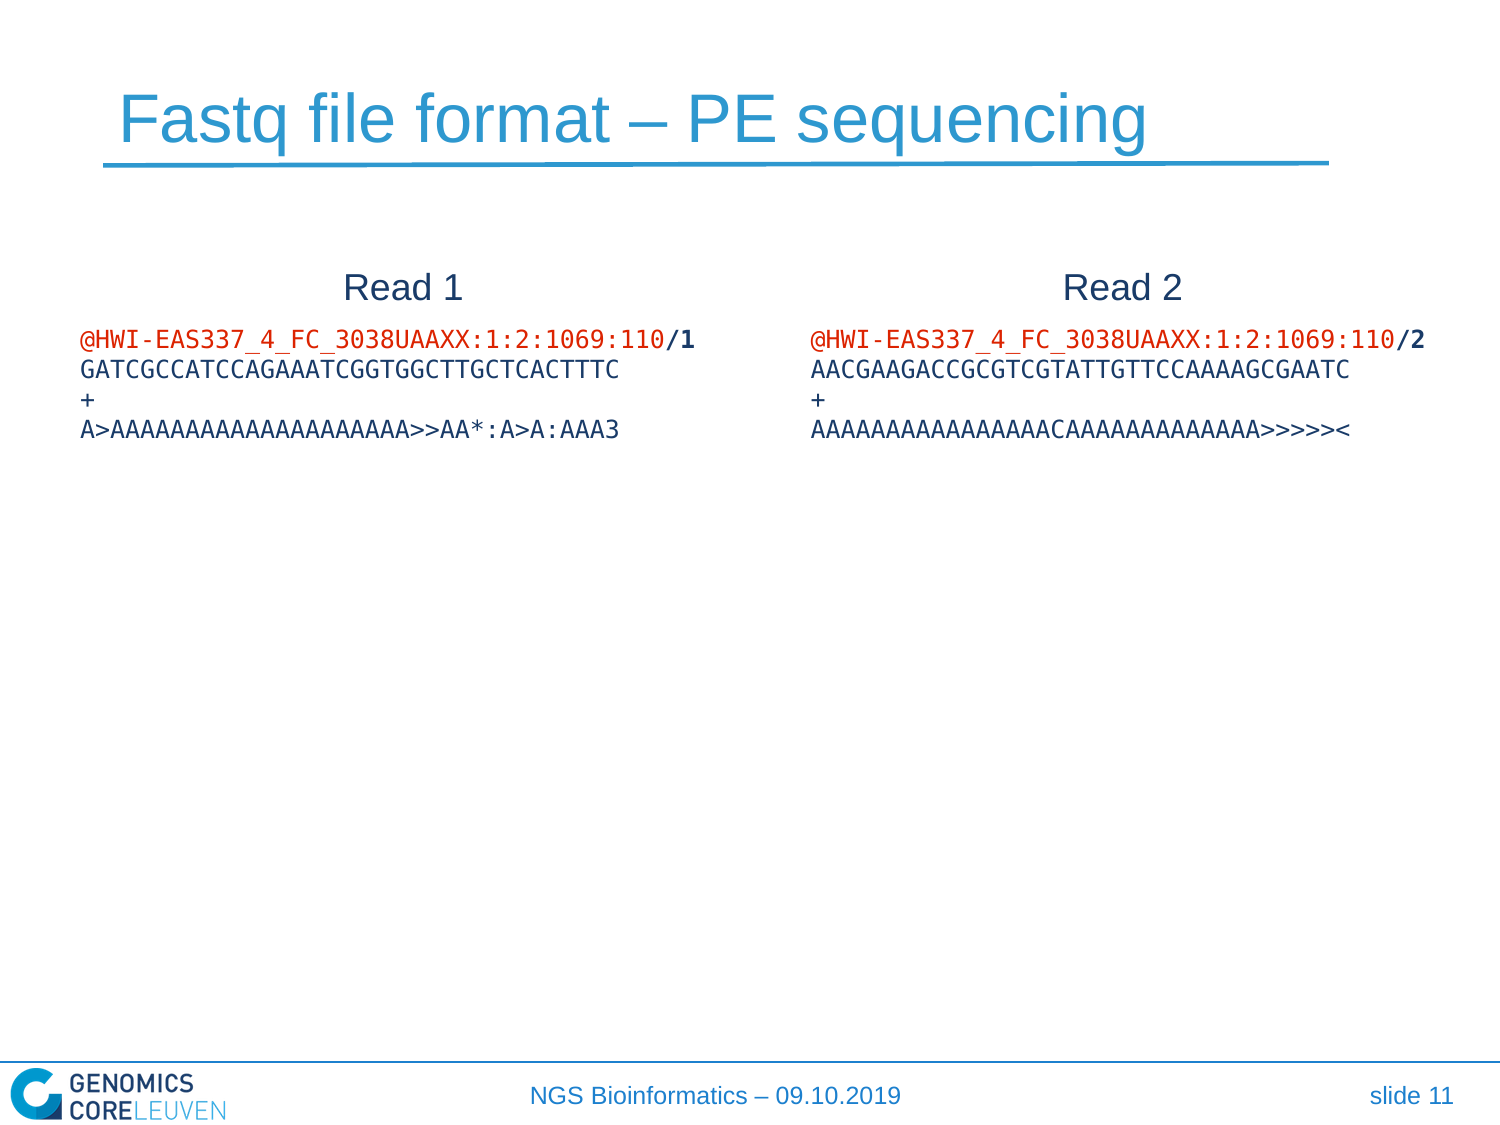

# Fastq file format – PE sequencing
Read 1
Read 2
@HWI-EAS337_4_FC_3038UAAXX:1:2:1069:110/1
GATCGCCATCCAGAAATCGGTGGCTTGCTCACTTTC
+
A>AAAAAAAAAAAAAAAAAAAA>>AA*:A>A:AAA3

@HWI-EAS337_4_FC_3038UAAXX:1:2:161:1891/1
GAACTGTTGCTGGAAGACTACAAAGCCTCCCTGAAA
+
A?A4?A>A>>A?<A>AA?AA=????;??6?????=<

@HWI-EAS337_4_FC_3038UAAXX:1:2:1041:124/1
GGTGATTTCAGCCAACAGGCCAGATTGAGCGTAGCC
+
A:AAAAAAAAAAAAA=AAA=AAAAAAAA<AA=AA9=

@HWI-EAS337_4_FC_3038UAAXX:1:2:1114:113/1
GCTTTGTTCGTGAAGCGTTATCGCTGGTGACATGGG
+
AAAAA?AAAAA?AA?A?AAAA>>AA>A:A>>7A>>A

...
@HWI-EAS337_4_FC_3038UAAXX:1:2:1069:110/2
AACGAAGACCGCGTCGTATTGTTCCAAAAGCGAATC
+
AAAAAAAAAAAAAAAACAAAAAAAAAAAAA>>>>><

@HWI-EAS337_4_FC_3038UAAXX:1:2:161:1891/2
CAATATTTTACGTTGCTAATGACAGTGAACAGACTT
+
AAAAA>;AA6AAAA?AAAA?A&AAA<?;AA><<5;<

@HWI-EAS337_4_FC_3038UAAXX:1:2:1041:124/2
CCGGAATTAAAGTCACCGTTGAGCATCCGGATAAAC
+
AAAA;AAAAAAAAAAA?AAA=A?AAAAAAA6=>=><

@HWI-EAS337_4_FC_3038UAAXX:1:2:1114:113/2
CCGAAACAGACGCCCAGCACCCGATCGGTGCCTGAC
+
AAAAAA>AAAAAAAAAAAAAAAAAAAAA(A==6=6<

...